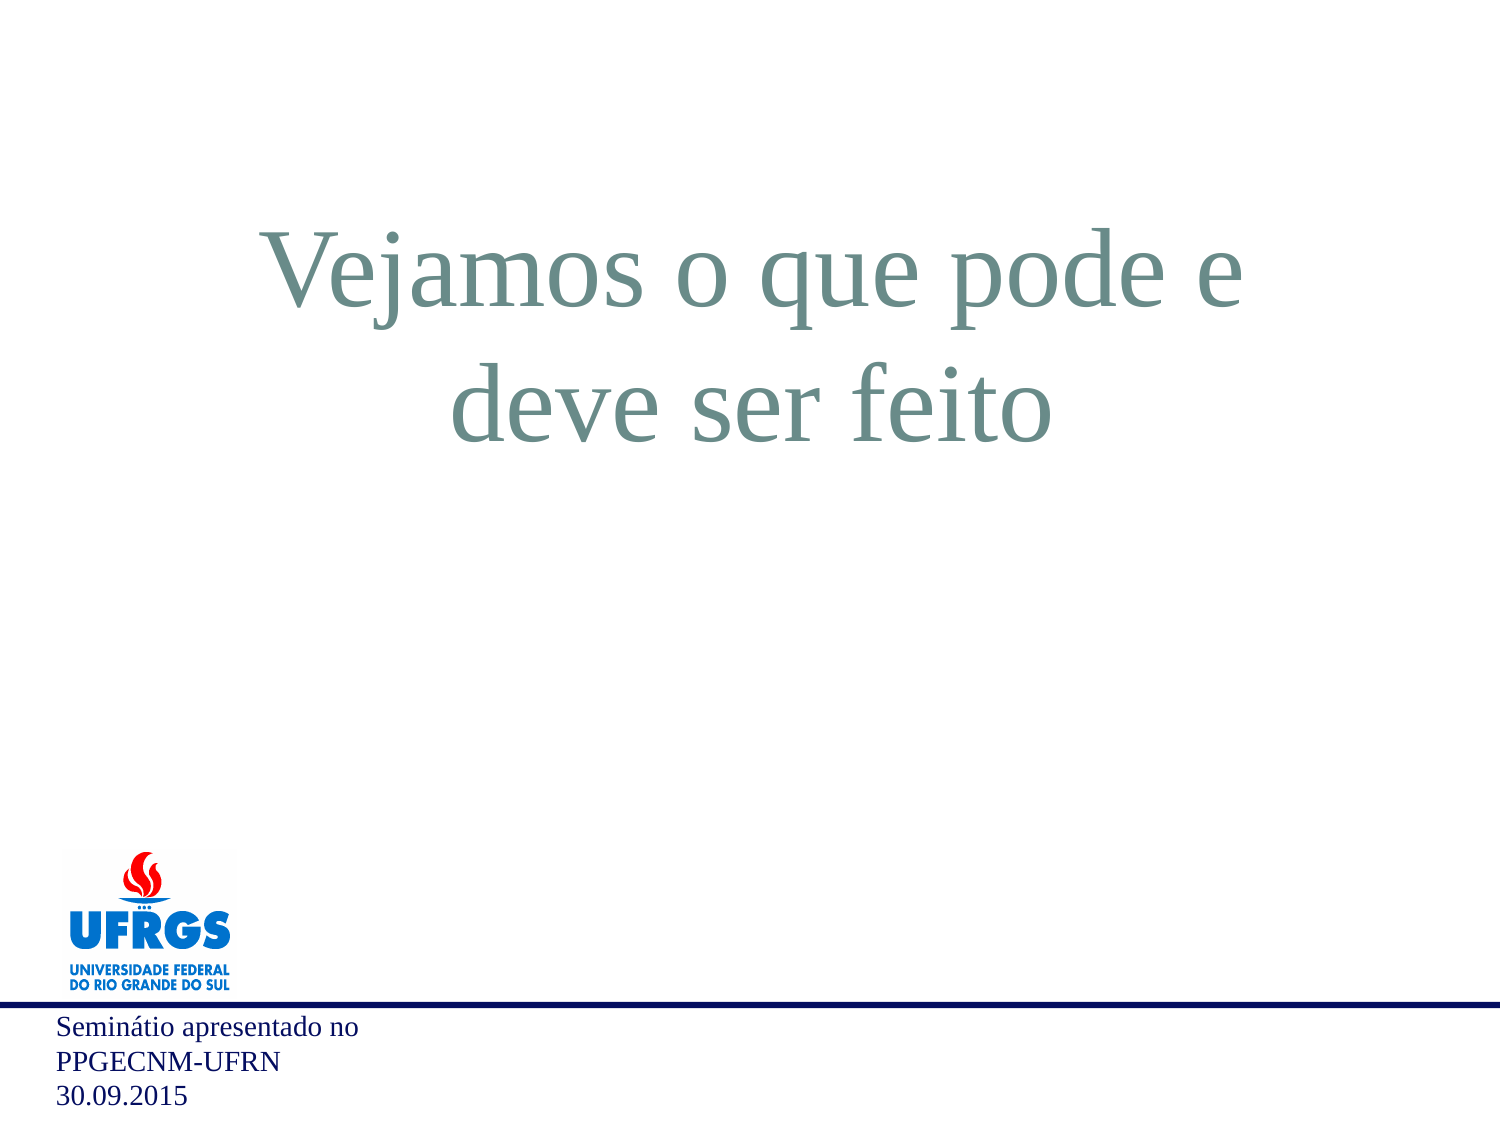

Vejamos o que pode e deve ser feito